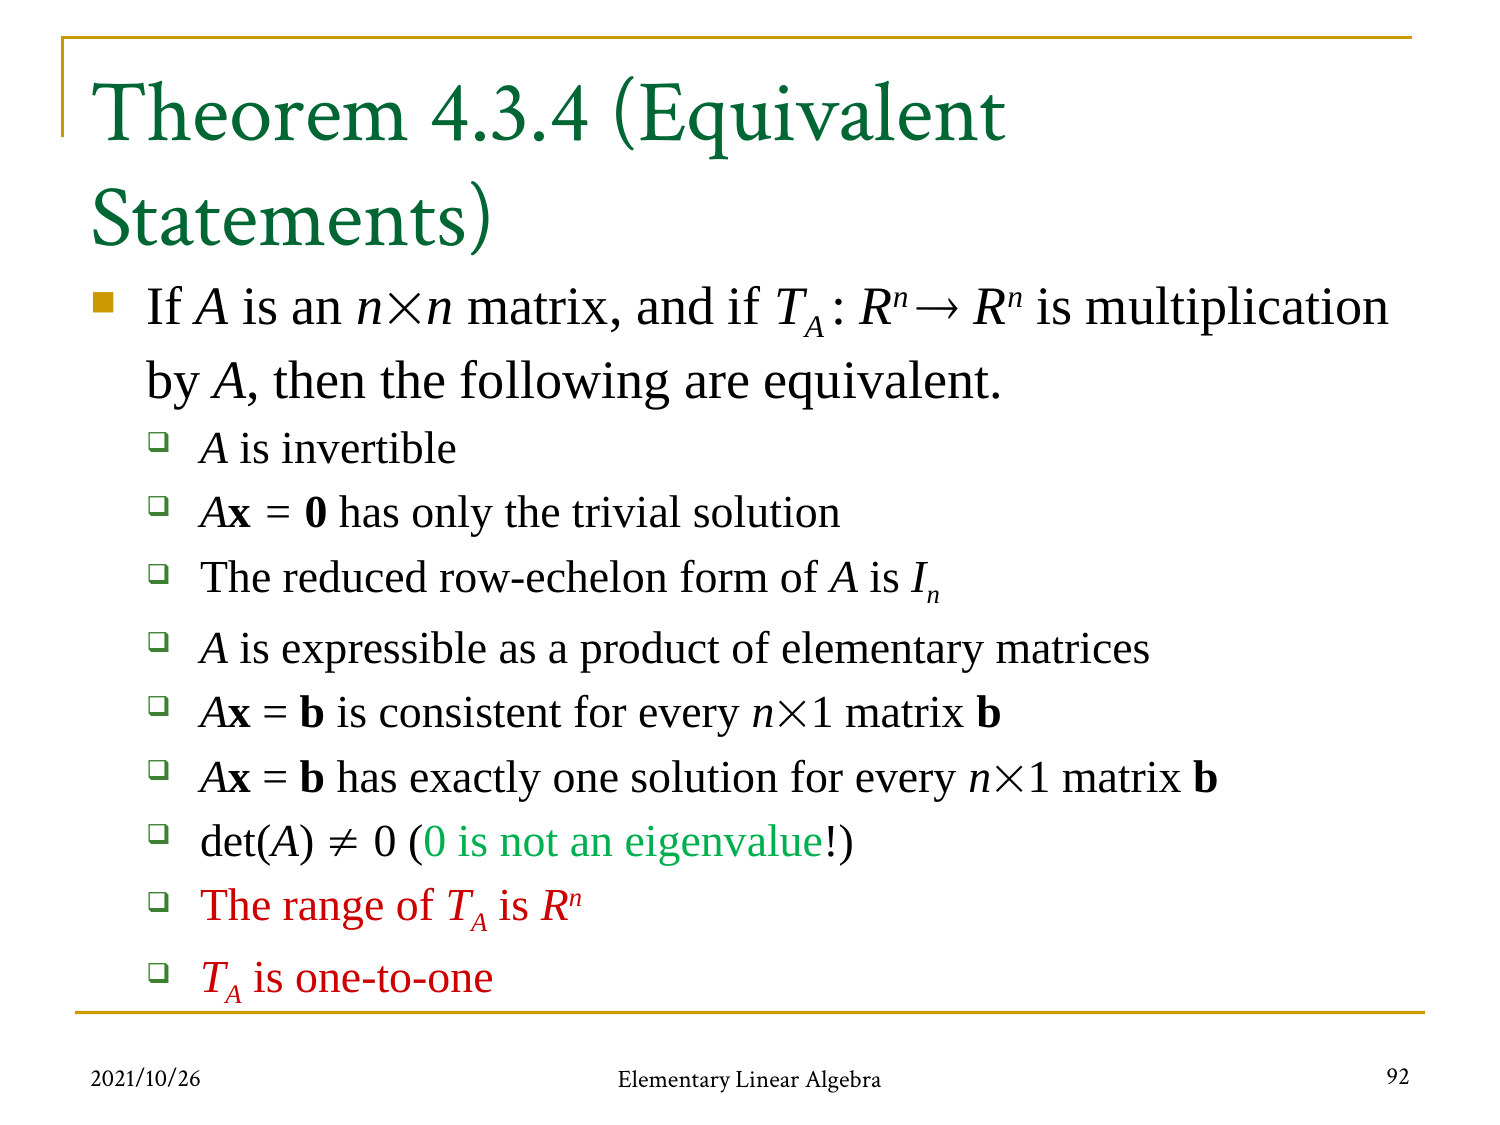

# Theorem 4.3.4 (Equivalent Statements)
If A is an n×n matrix, and if TA : Rn → Rn is multiplication by A, then the following are equivalent.
A is invertible
Ax = 0 has only the trivial solution
The reduced row-echelon form of A is In
A is expressible as a product of elementary matrices
Ax = b is consistent for every n×1 matrix b
Ax = b has exactly one solution for every n×1 matrix b
det(A) ≠ 0 (0 is not an eigenvalue!)
The range of TA is Rn
TA is one-to-one
2021/10/26
92
Elementary Linear Algebra